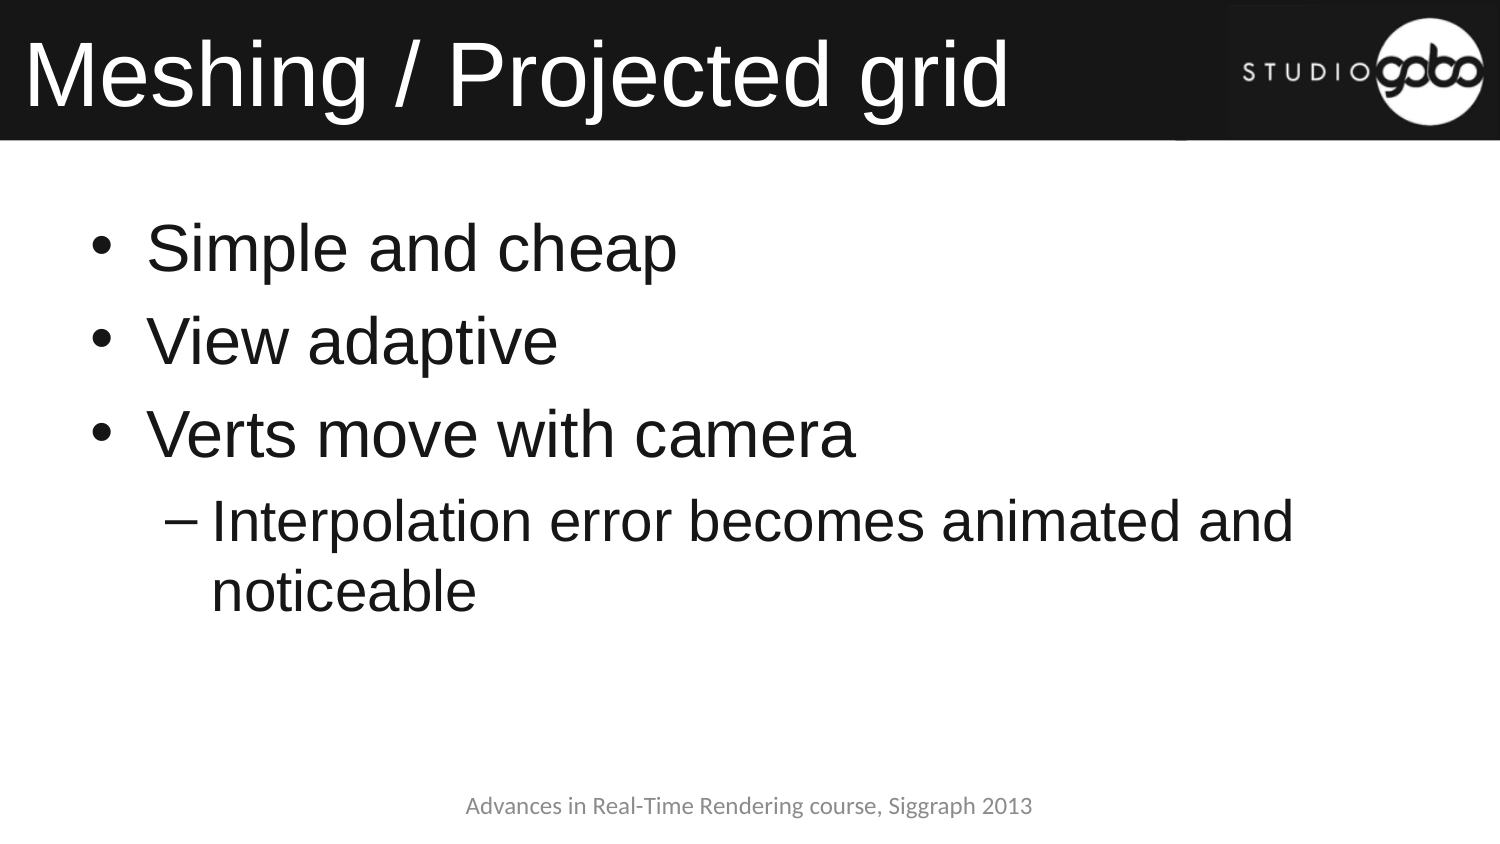

# Meshing / Projected grid
Simple and cheap
View adaptive
Verts move with camera
Interpolation error becomes animated and noticeable

Advances in Real-Time Rendering course, Siggraph 2013